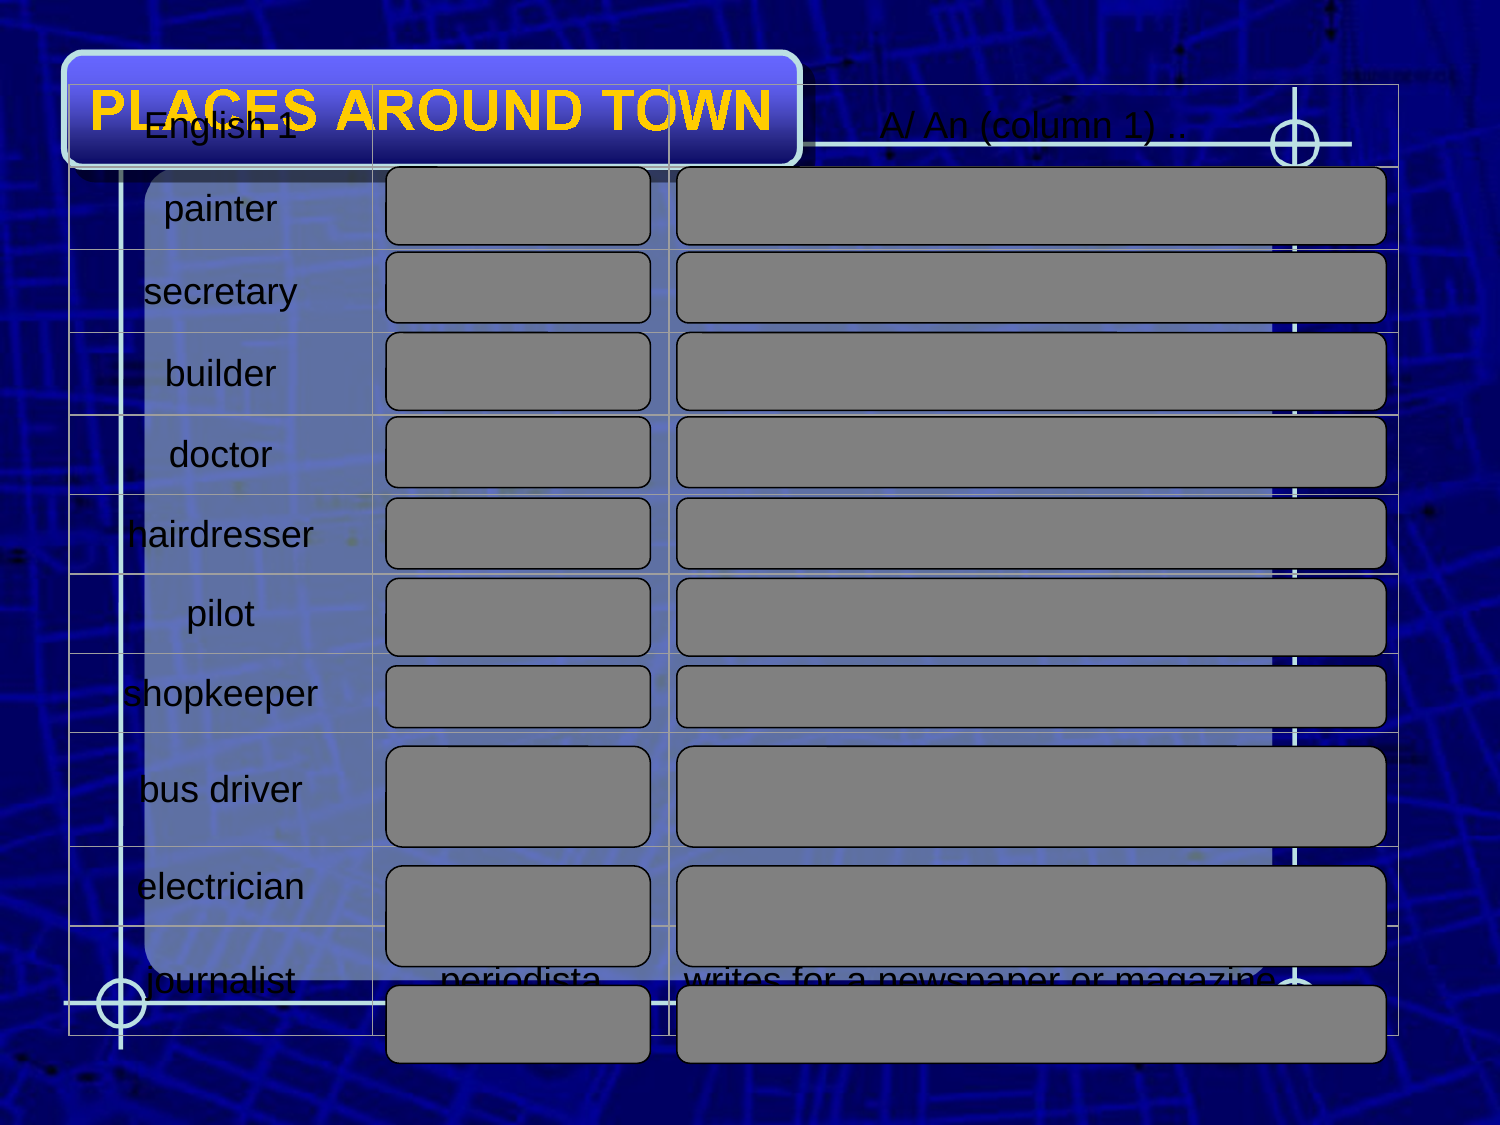

| English 1 |  | A/ An (column 1) .. |
| --- | --- | --- |
| painter | pintor/a | paints paintings or objects |
| secretary | secretario/a | works in an office |
| builder | albañil | constructs buildings |
| doctor | medico | helps people get better |
| hairdresser | peluquero/a | cuts your hair or gives it a new style |
| pilot | piloto | flies a plane |
| shopkeeper | tendero/a | owns and runs a shop |
| bus driver | Chofer de autobús | drives a bus |
| electrician | electricista | fixes electrical objects including houses |
| journalist | periodista | writes for a newspaper or magazine |